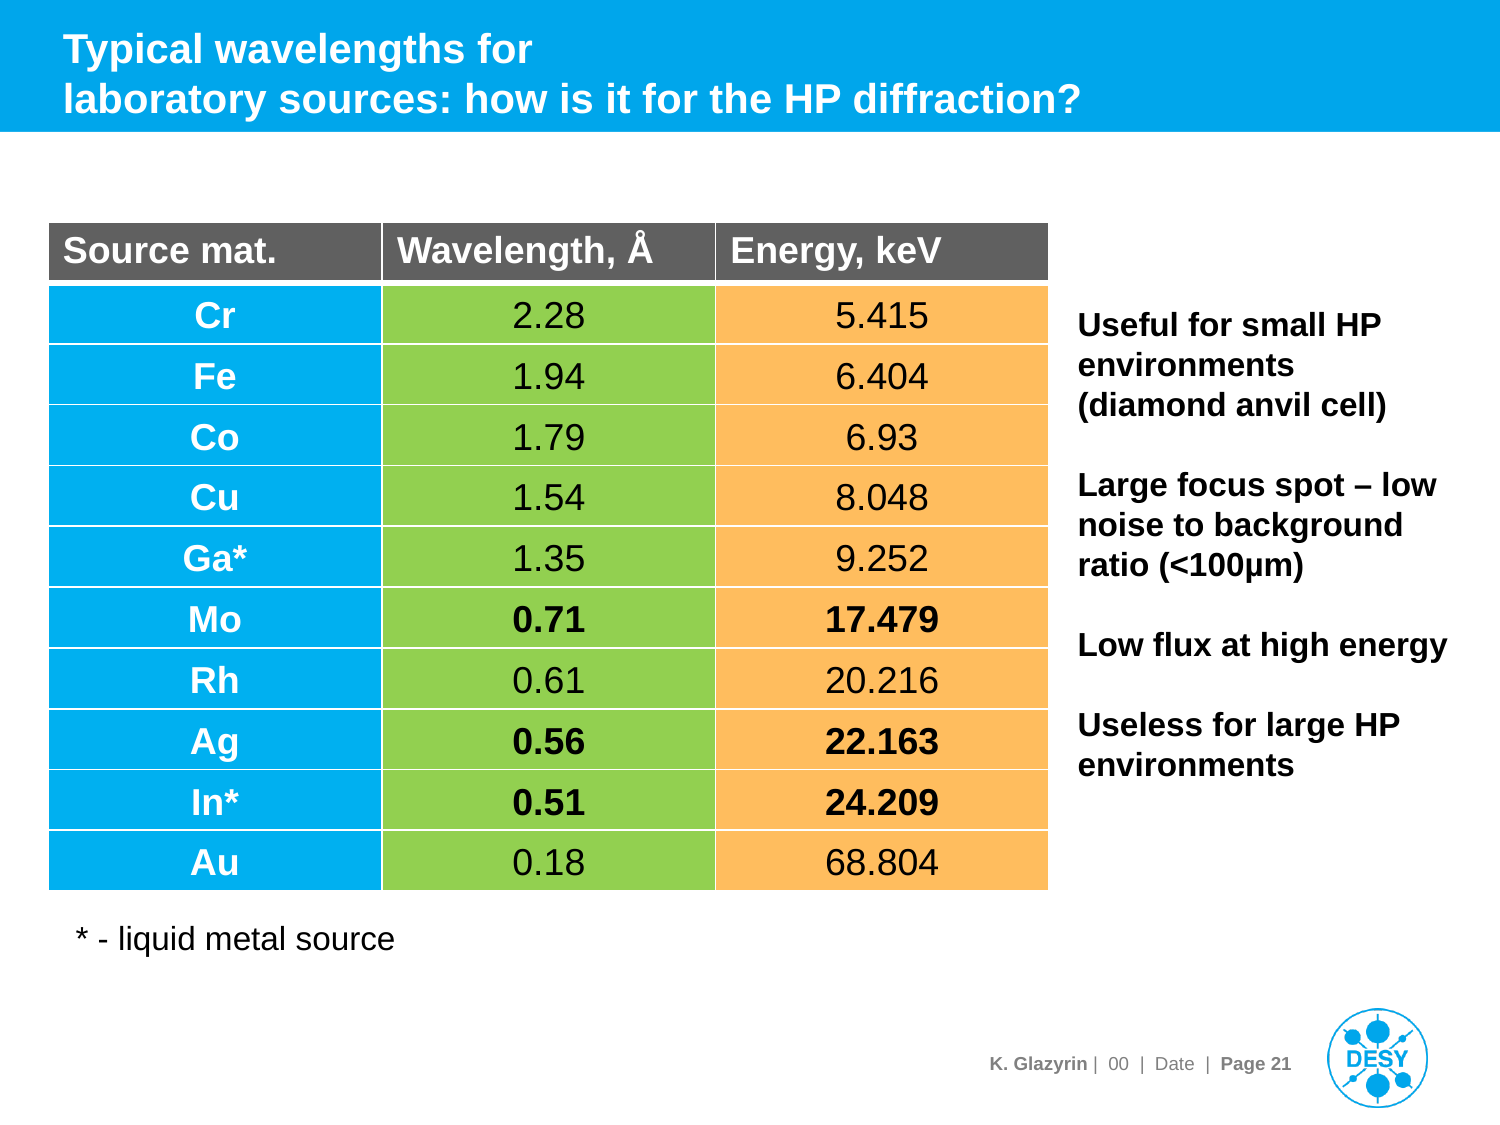

# Typical wavelengths for laboratory sources: how is it for the HP diffraction?
| Source mat. | Wavelength, Å | Energy, keV |
| --- | --- | --- |
| Cr | 2.28 | 5.415 |
| Fe | 1.94 | 6.404 |
| Co | 1.79 | 6.93 |
| Cu | 1.54 | 8.048 |
| Ga\* | 1.35 | 9.252 |
| Mo | 0.71 | 17.479 |
| Rh | 0.61 | 20.216 |
| Ag | 0.56 | 22.163 |
| In\* | 0.51 | 24.209 |
| Au | 0.18 | 68.804 |
Useful for small HP environments (diamond anvil cell)

Large focus spot – low noise to background ratio (<100µm)

Low flux at high energy

Useless for large HP environments
* - liquid metal source